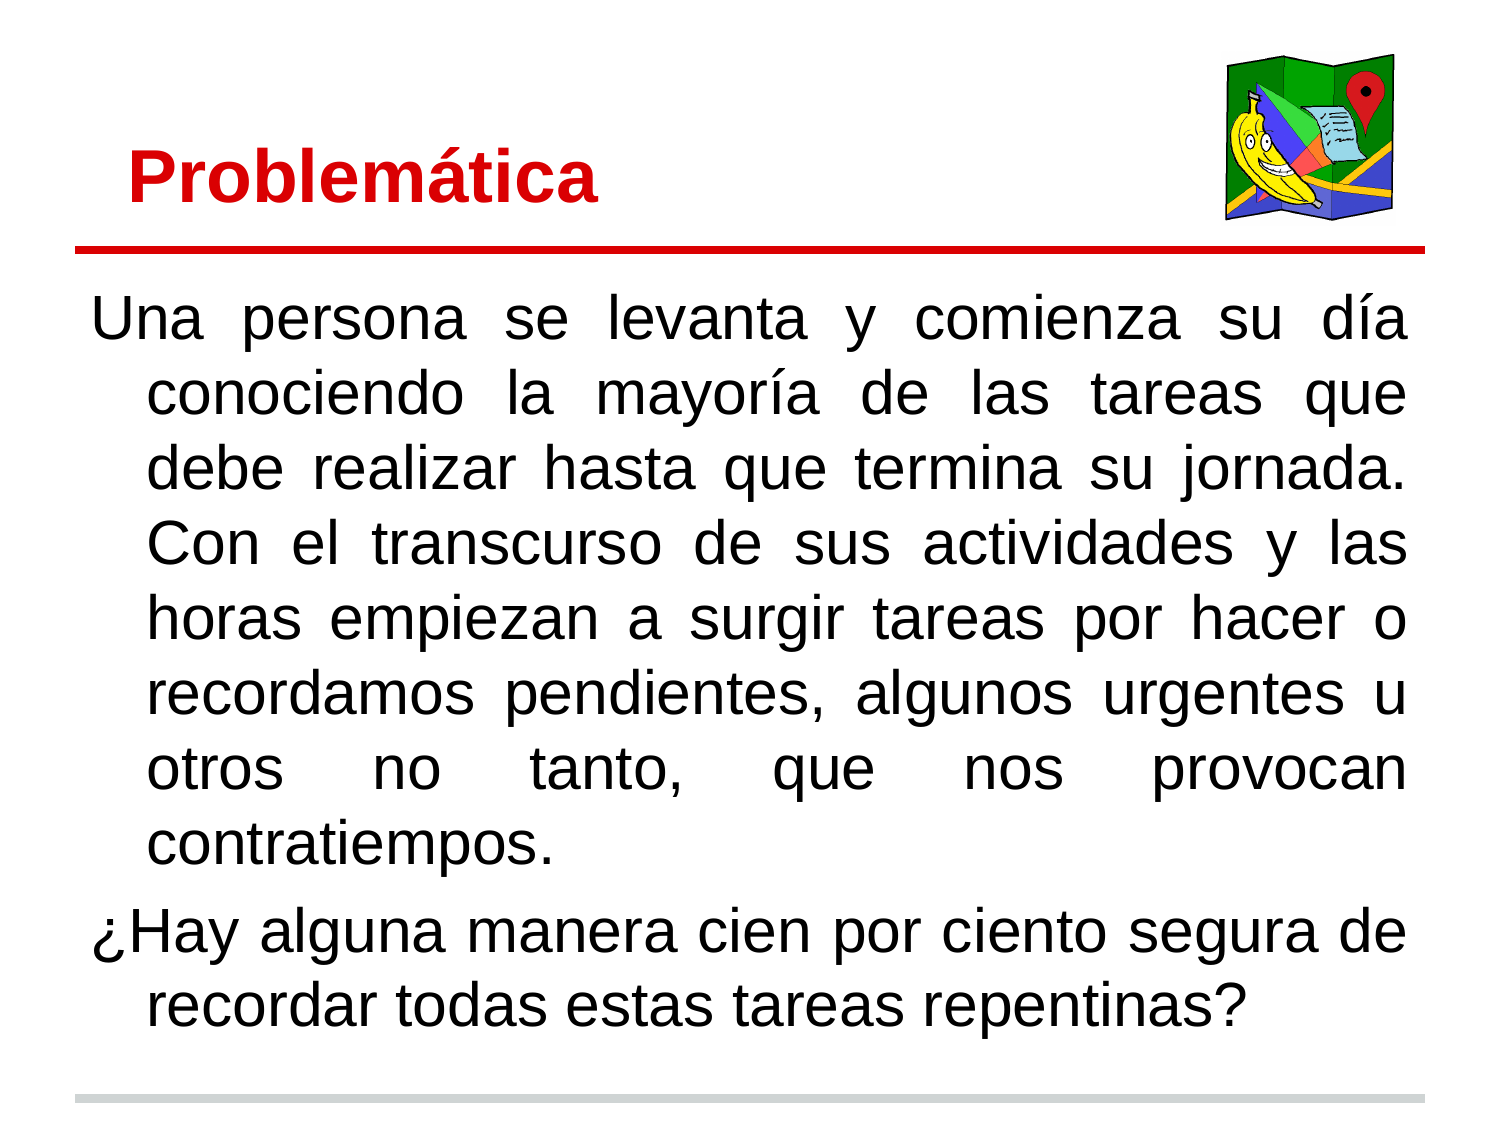

# Problemática

Una persona se levanta y comienza su día conociendo la mayoría de las tareas que debe realizar hasta que termina su jornada. Con el transcurso de sus actividades y las horas empiezan a surgir tareas por hacer o recordamos pendientes, algunos urgentes u otros no tanto, que nos provocan contratiempos.
¿Hay alguna manera cien por ciento segura de recordar todas estas tareas repentinas?